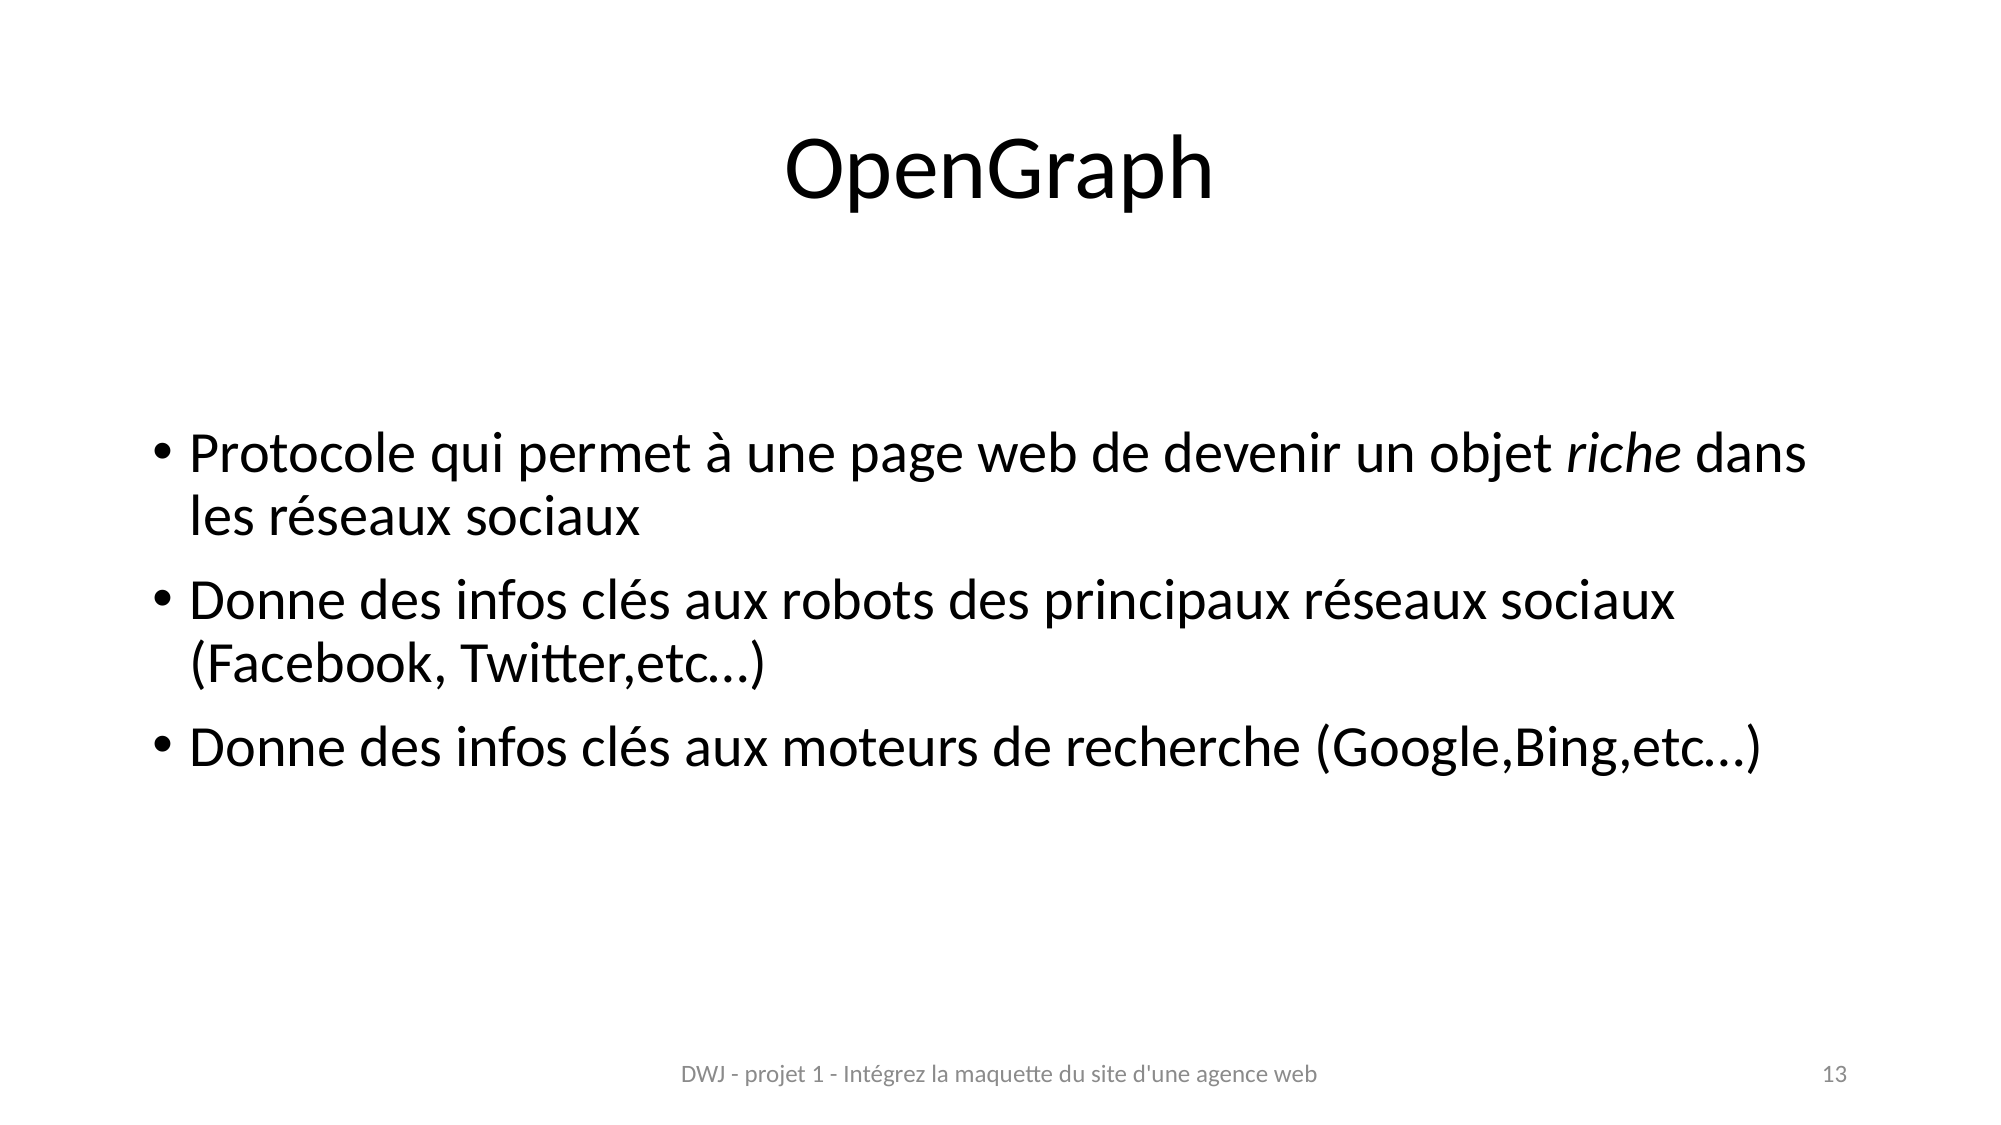

# OpenGraph
Protocole qui permet à une page web de devenir un objet riche dans les réseaux sociaux
Donne des infos clés aux robots des principaux réseaux sociaux (Facebook, Twitter,etc…)
Donne des infos clés aux moteurs de recherche (Google,Bing,etc…)

DWJ - projet 1 - Intégrez la maquette du site d'une agence web
13